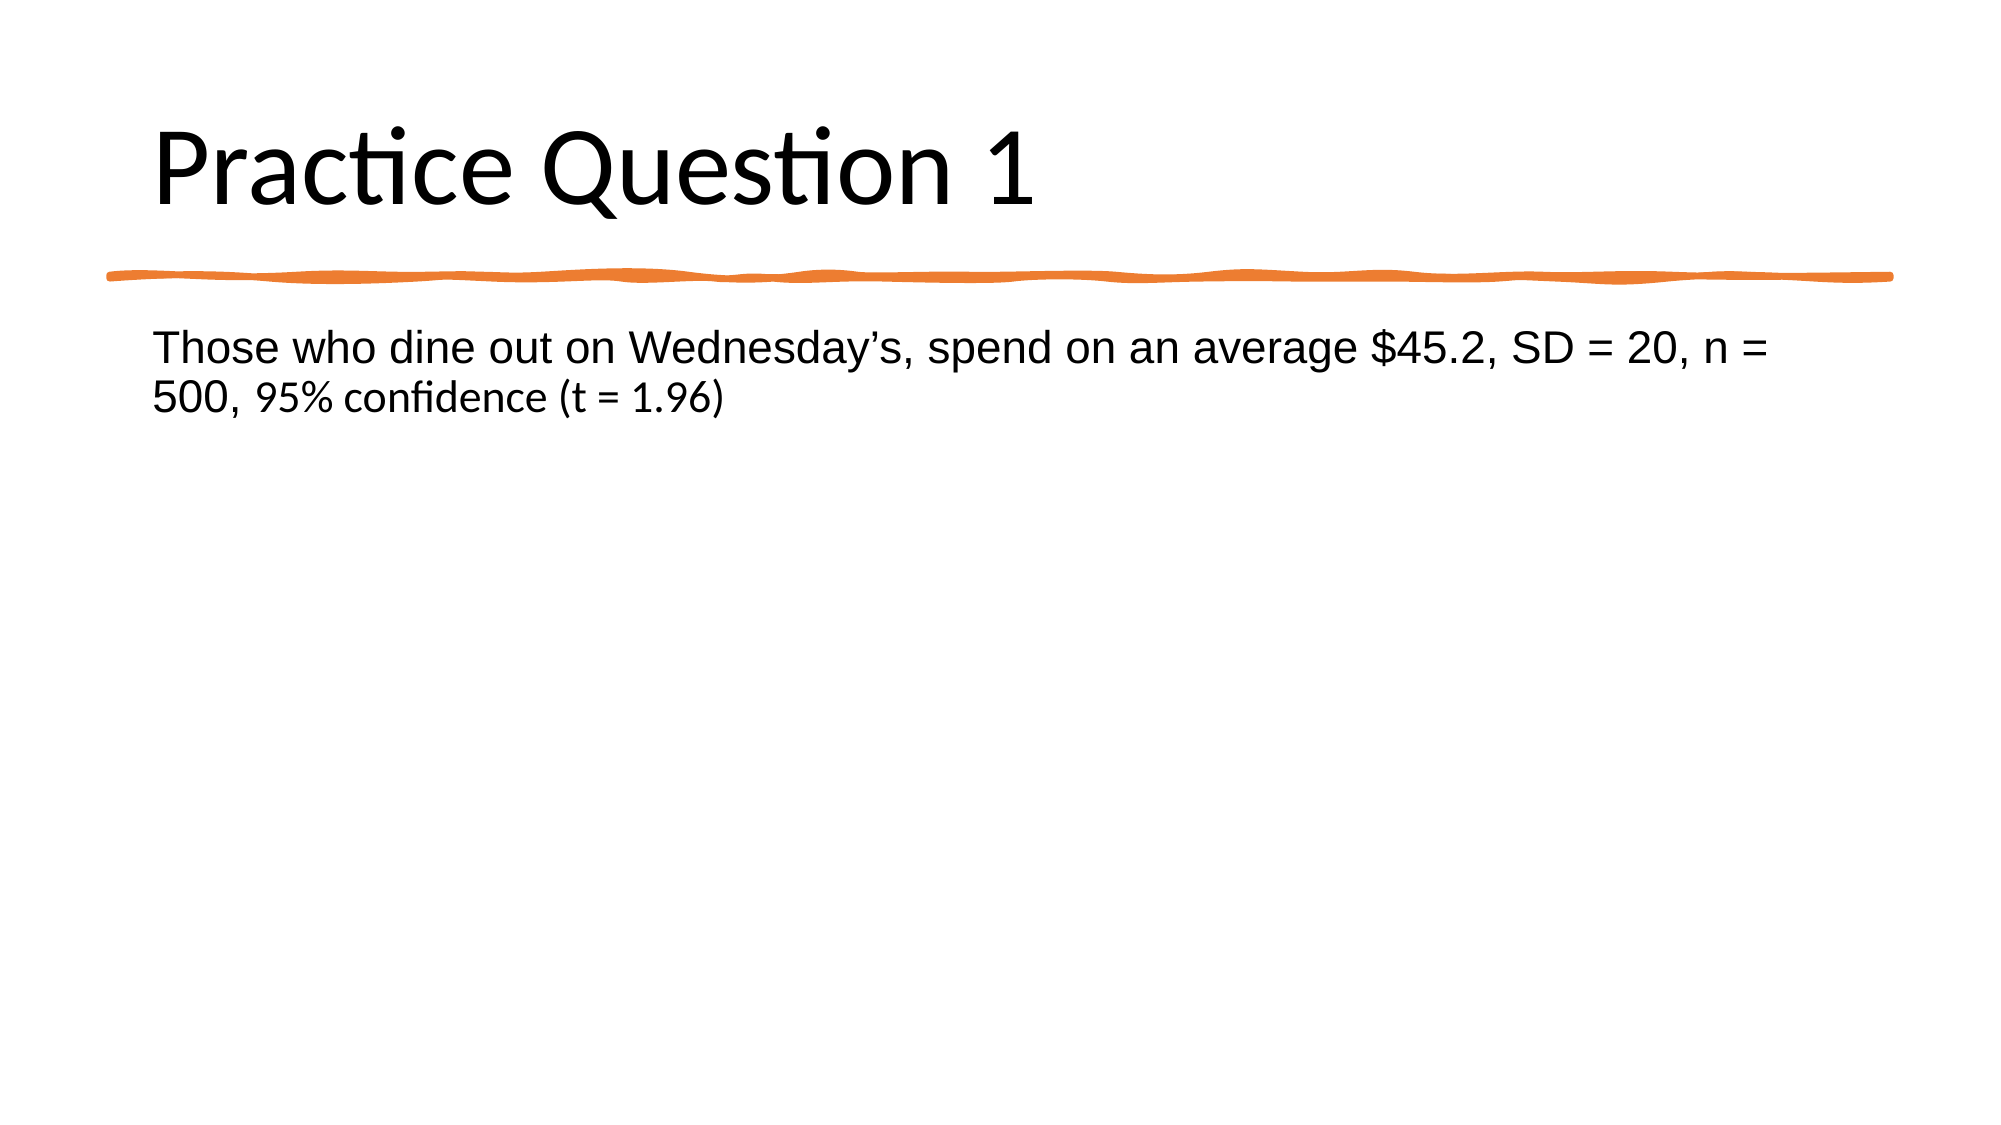

# Practice Question 1

Those who dine out on Wednesday’s, spend on an average $45.2, SD = 20, n = 500, 95% confidence (t = 1.96)